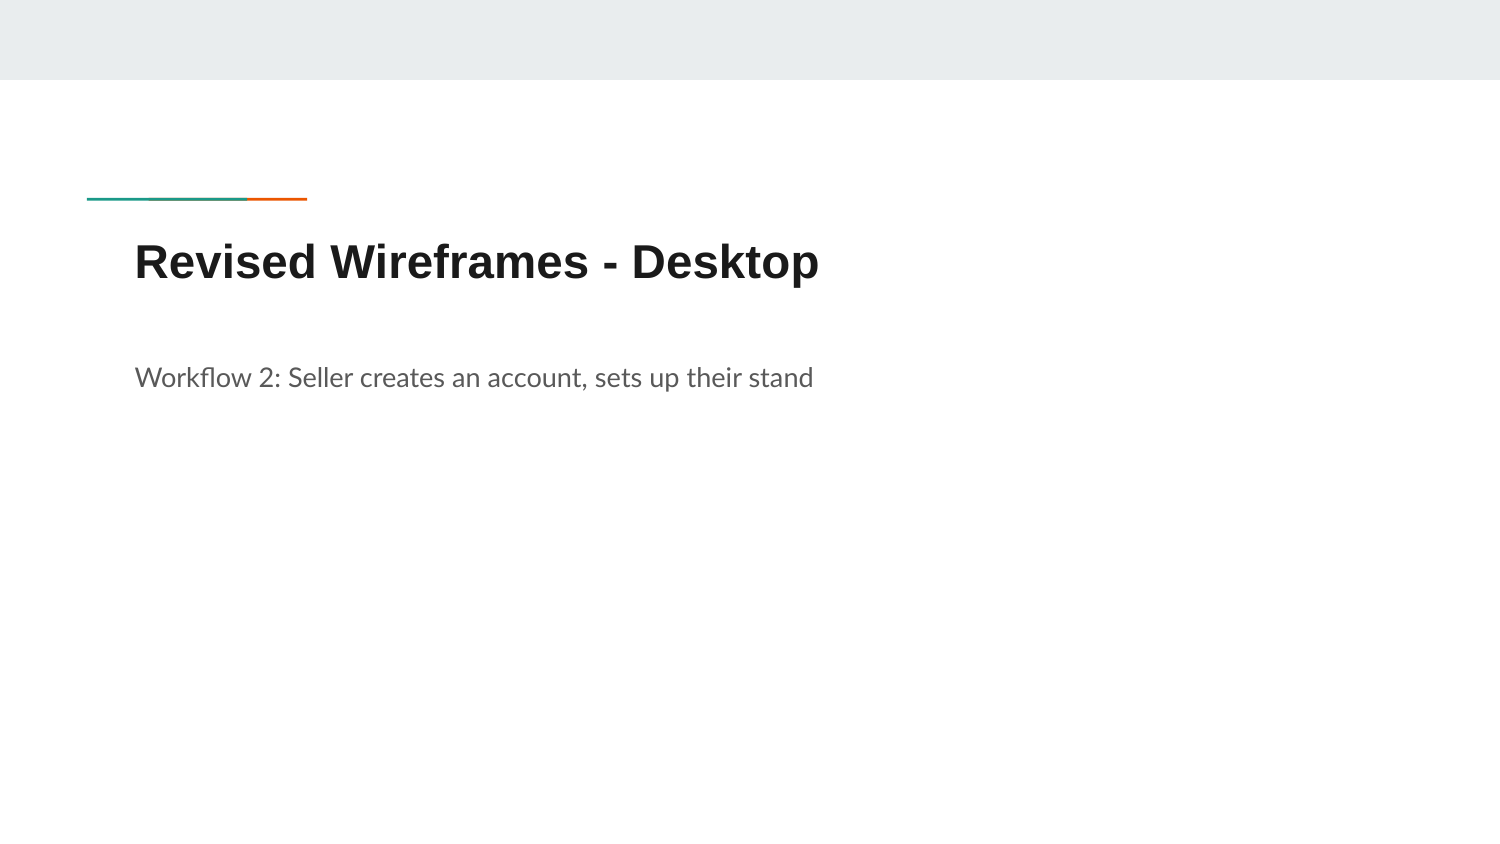

# Revised Wireframes - Desktop
Workflow 2: Seller creates an account, sets up their stand